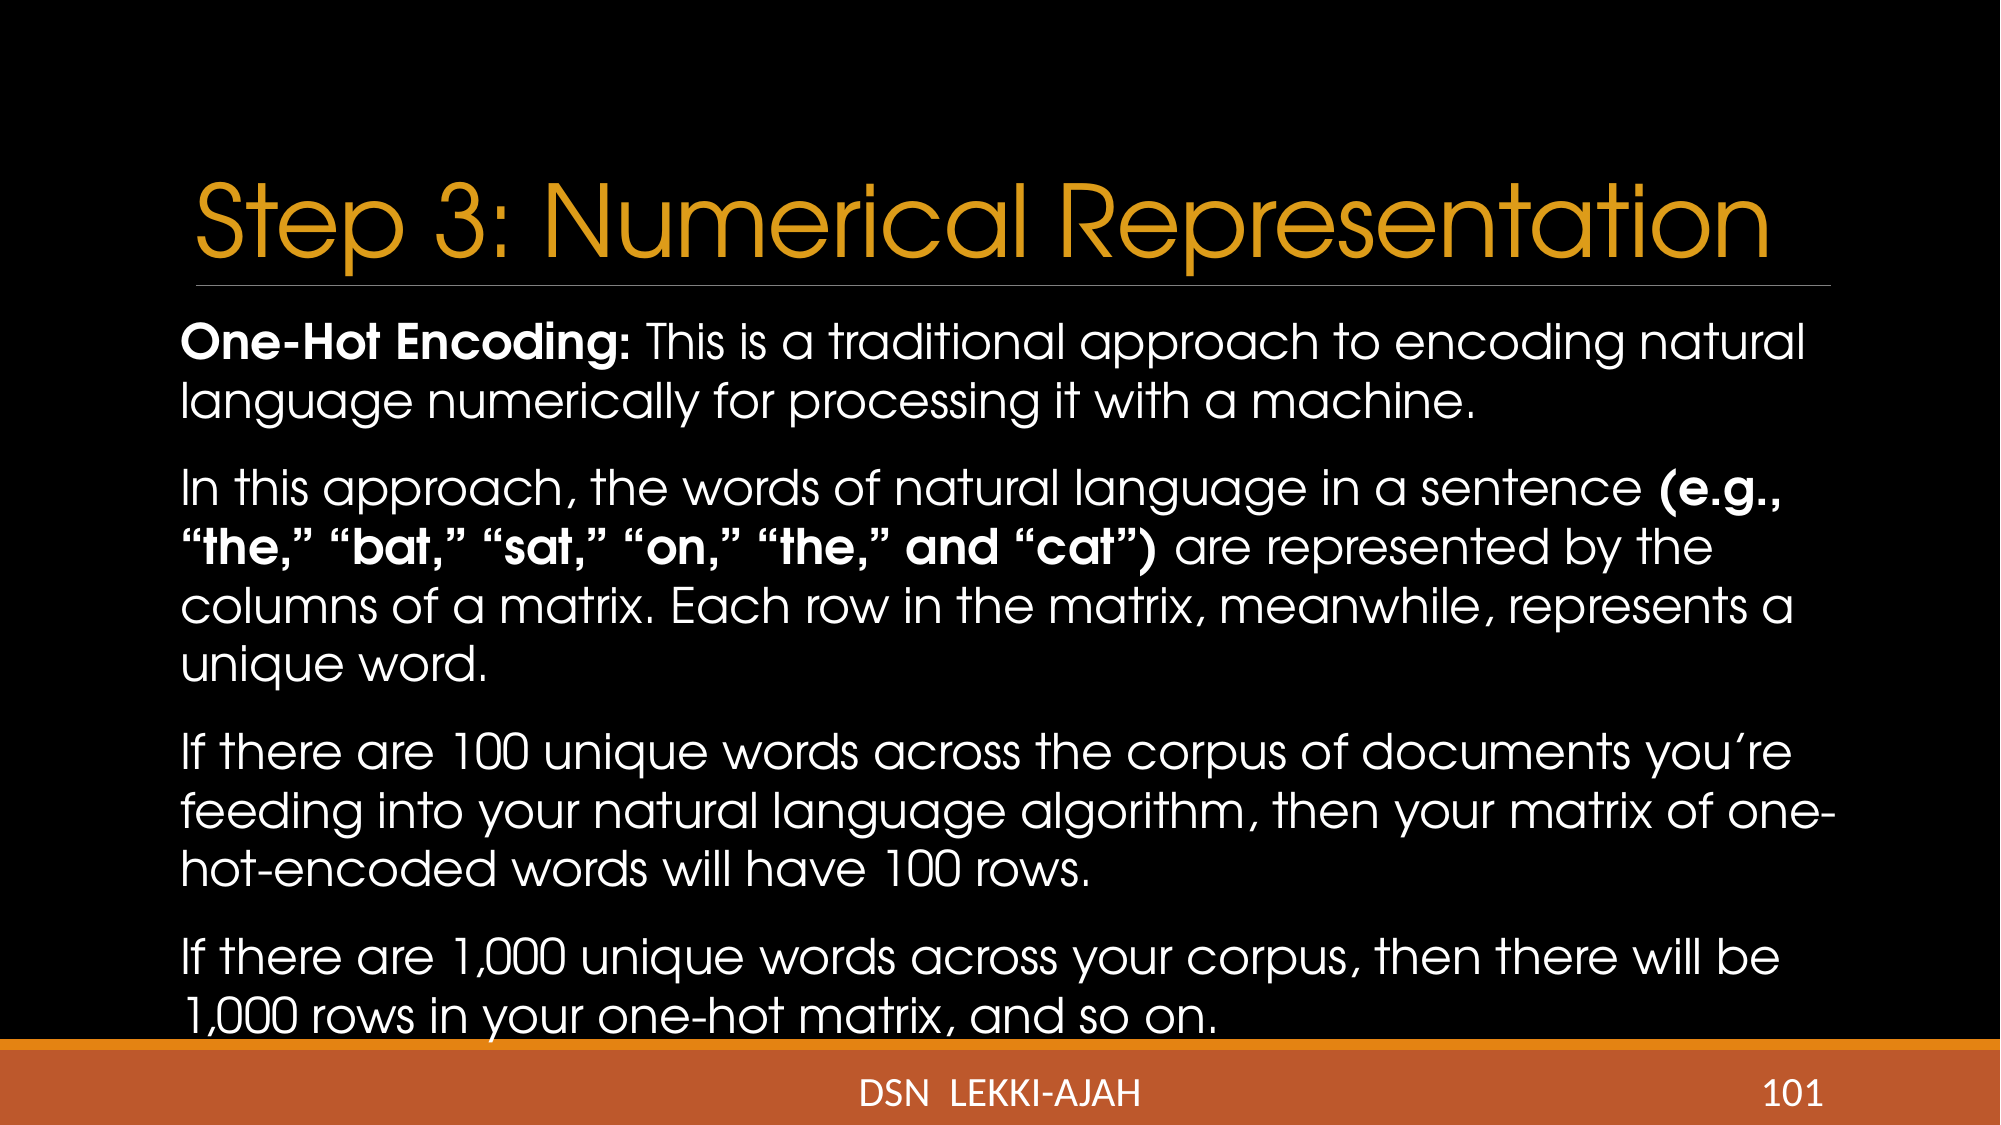

# Step 3: Numerical Representation
One-Hot Encoding: This is a traditional approach to encoding natural language numerically for processing it with a machine.
In this approach, the words of natural language in a sentence (e.g., “the,” “bat,” “sat,” “on,” “the,” and “cat”) are represented by the columns of a matrix. Each row in the matrix, meanwhile, represents a unique word.
If there are 100 unique words across the corpus of documents you’re feeding into your natural language algorithm, then your matrix of one-hot-encoded words will have 100 rows.
If there are 1,000 unique words across your corpus, then there will be 1,000 rows in your one-hot matrix, and so on.

DSN  LEKKI-AJAH
101